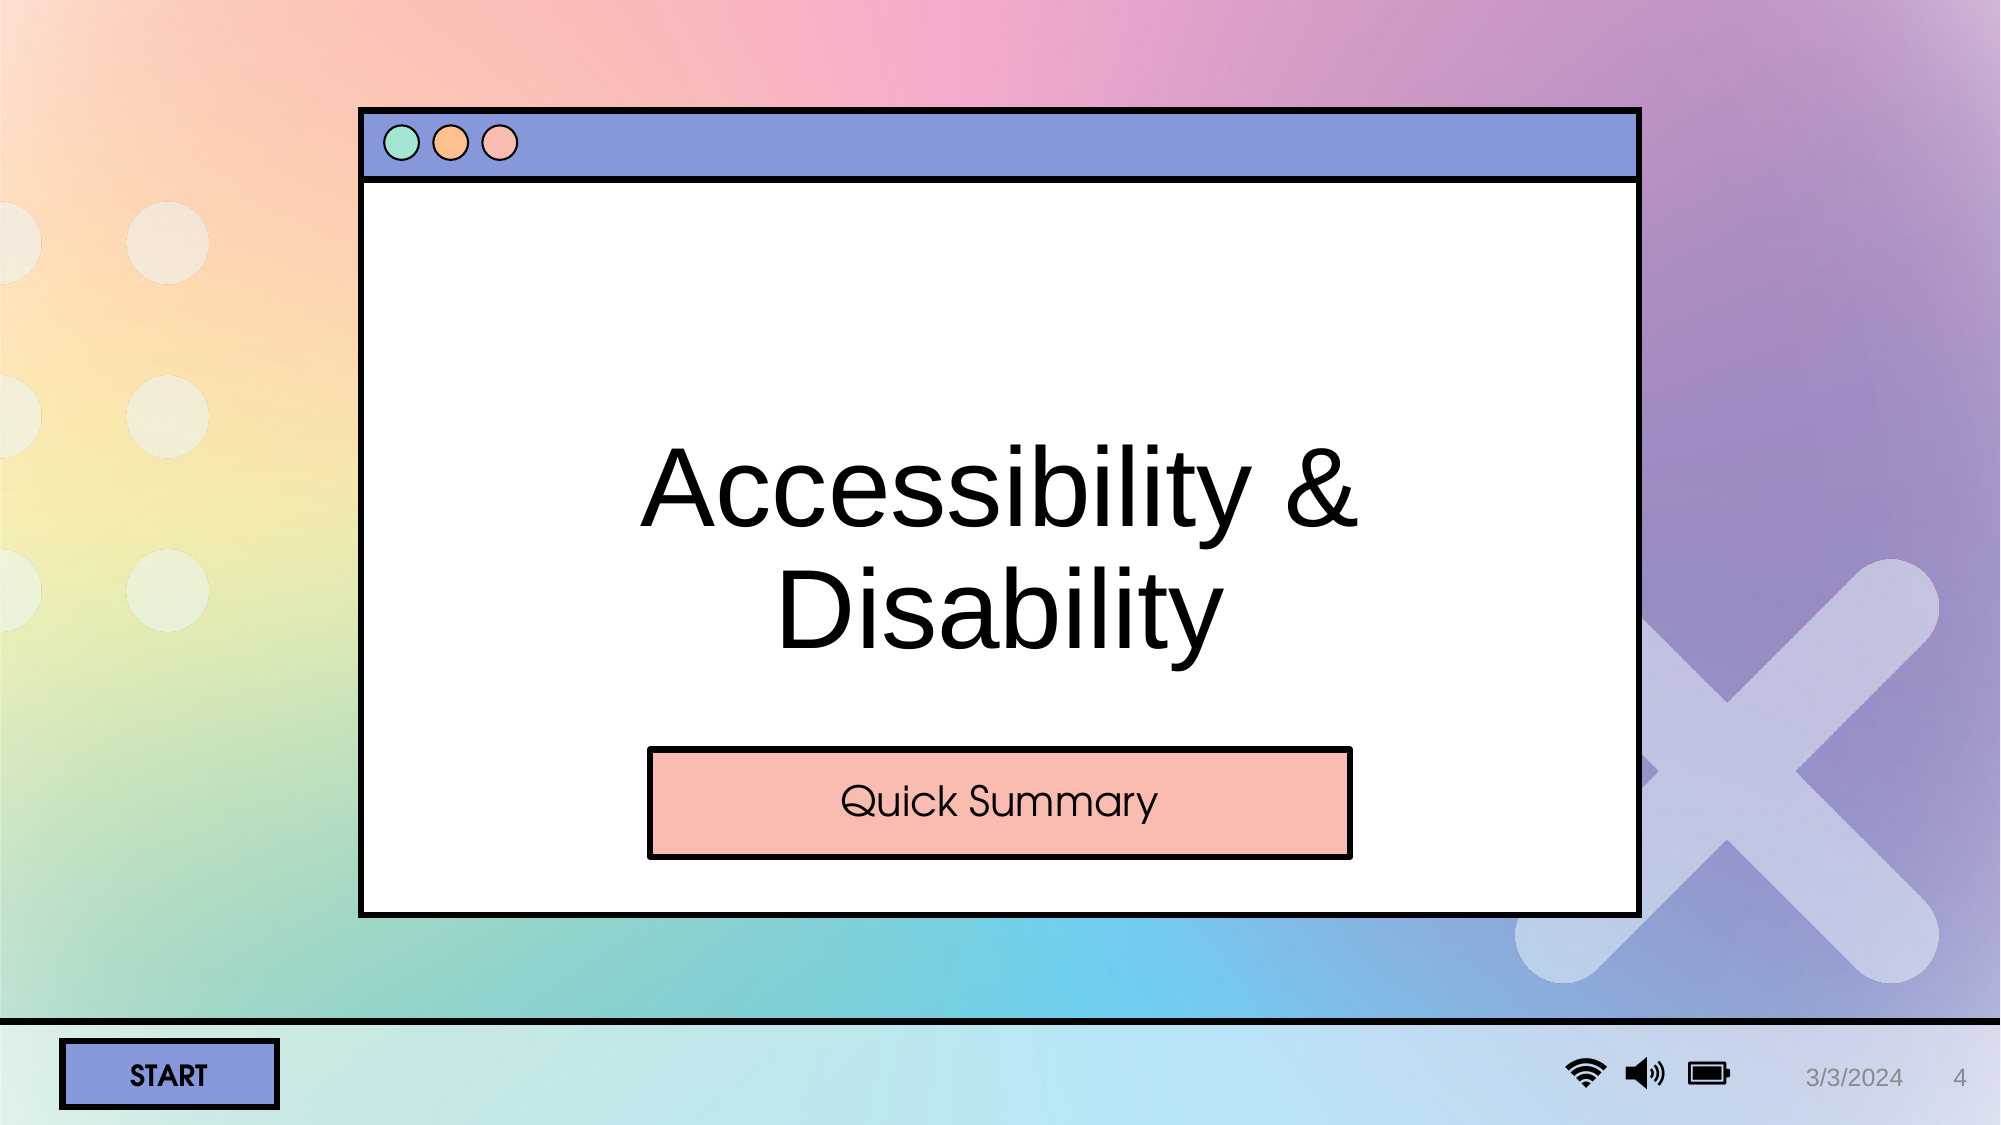

# Accessibility & Disability
Quick Summary
3/3/2024
4
start